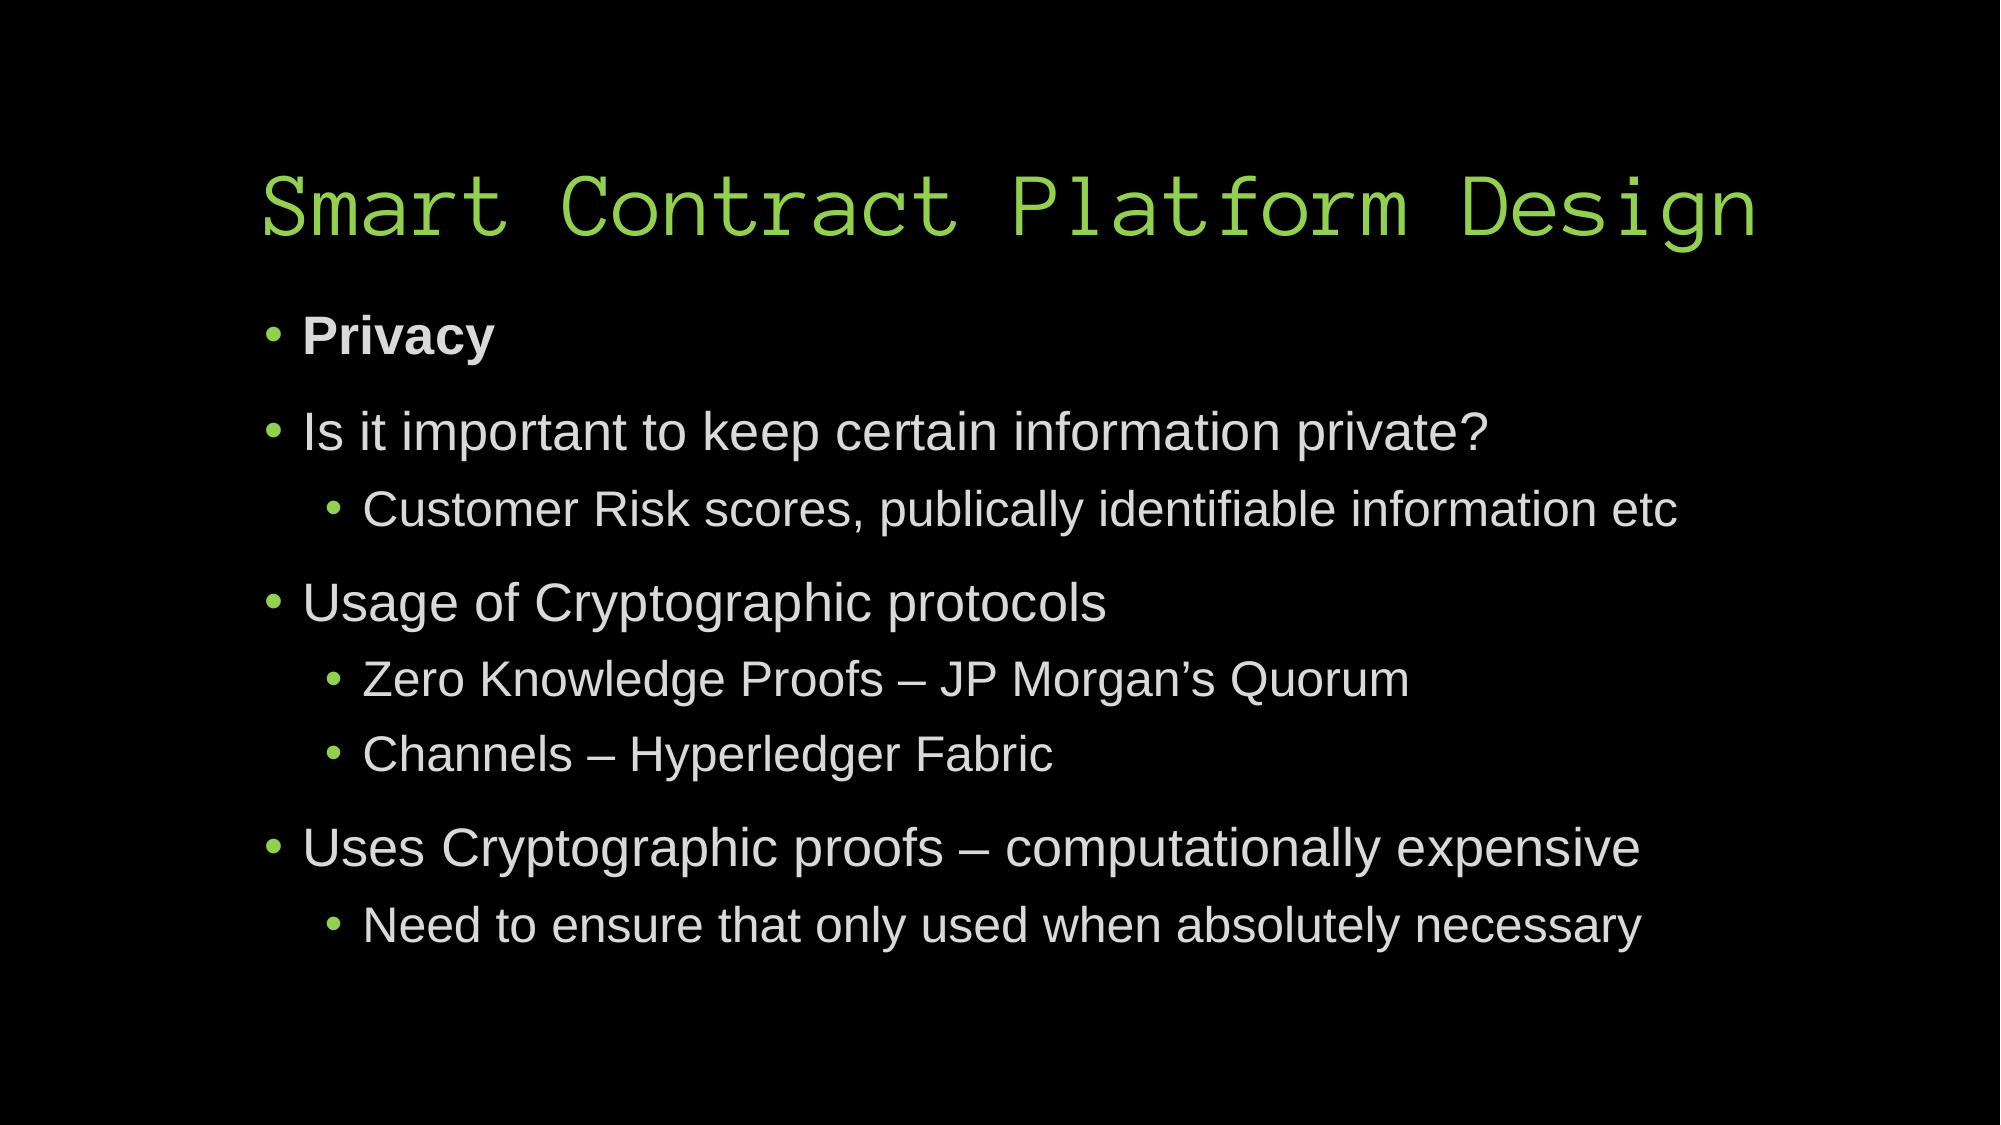

# Smart Contract Platform Design
Privacy
Is it important to keep certain information private?
Customer Risk scores, publically identifiable information etc
Usage of Cryptographic protocols
Zero Knowledge Proofs – JP Morgan’s Quorum
Channels – Hyperledger Fabric
Uses Cryptographic proofs – computationally expensive
Need to ensure that only used when absolutely necessary